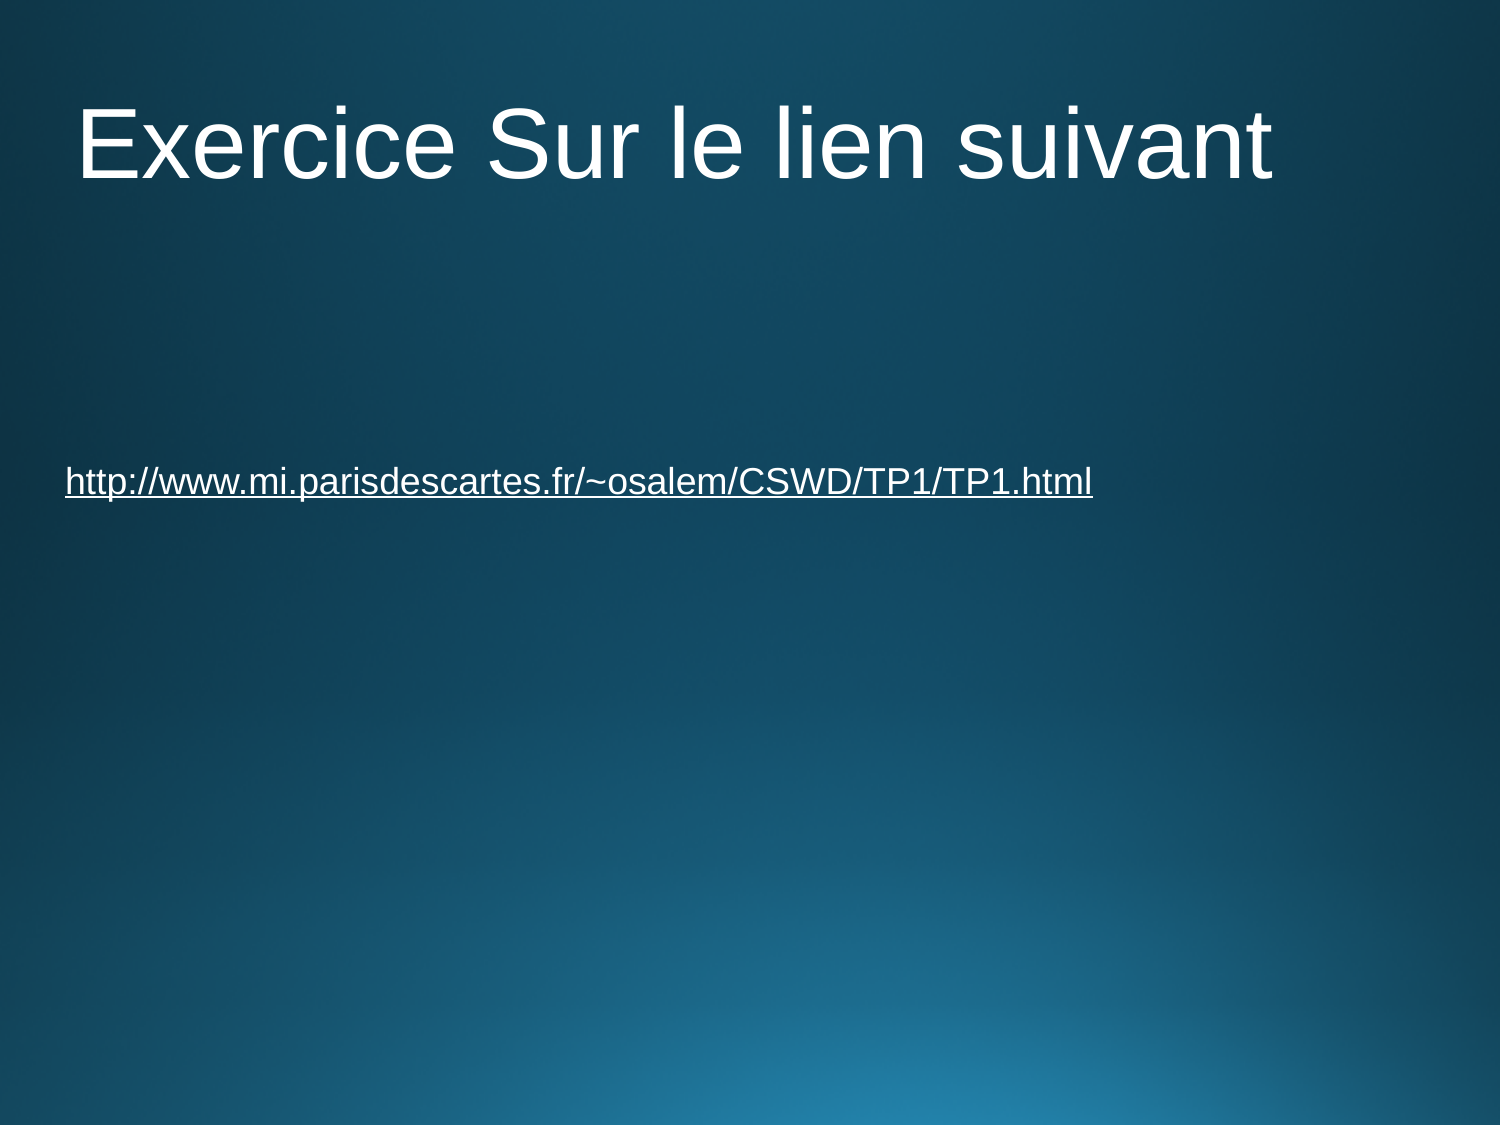

# Exercice Sur le lien suivant
http://www.mi.parisdescartes.fr/~osalem/CSWD/TP1/TP1.html